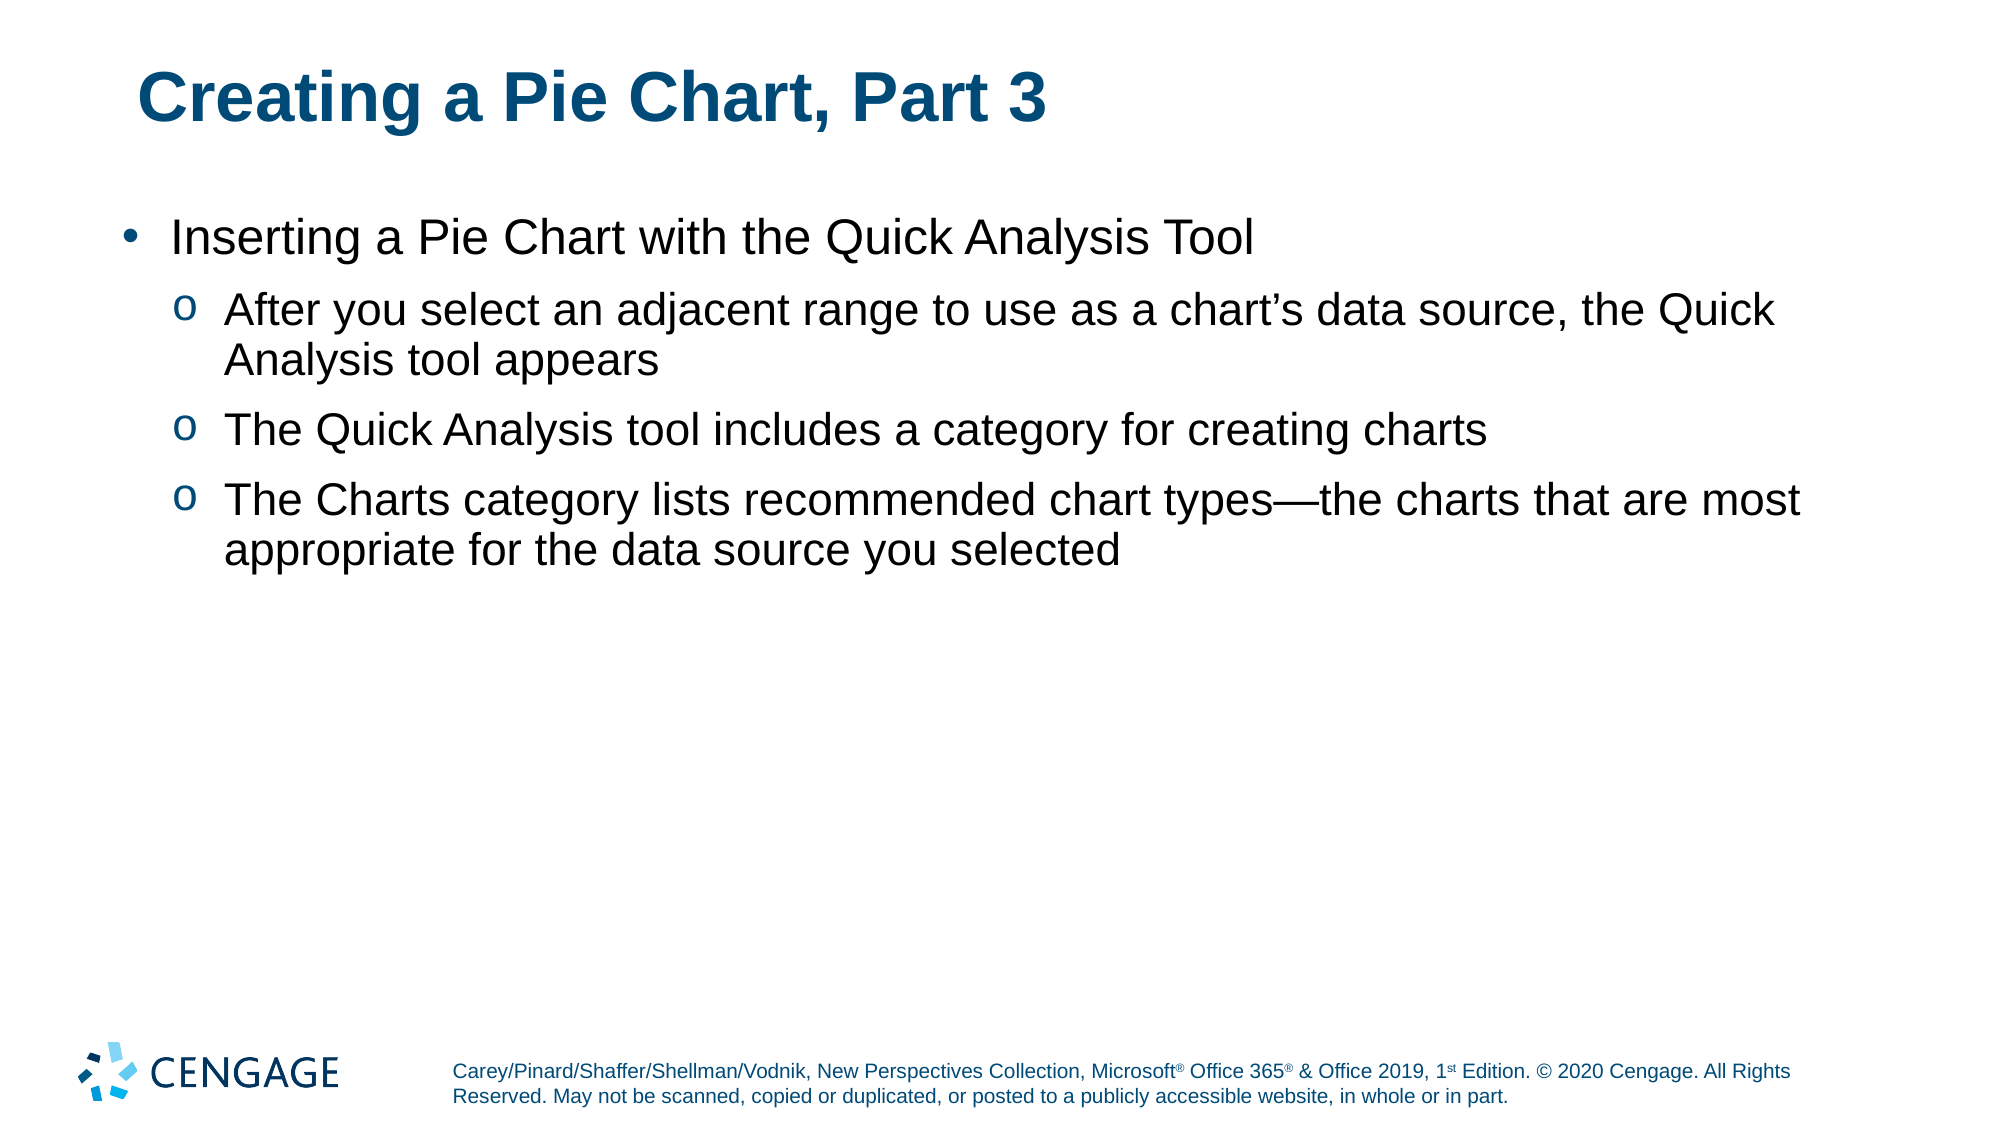

# Creating a Pie Chart, Part 3
Inserting a Pie Chart with the Quick Analysis Tool
After you select an adjacent range to use as a chart’s data source, the Quick Analysis tool appears
The Quick Analysis tool includes a category for creating charts
The Charts category lists recommended chart types—the charts that are most appropriate for the data source you selected